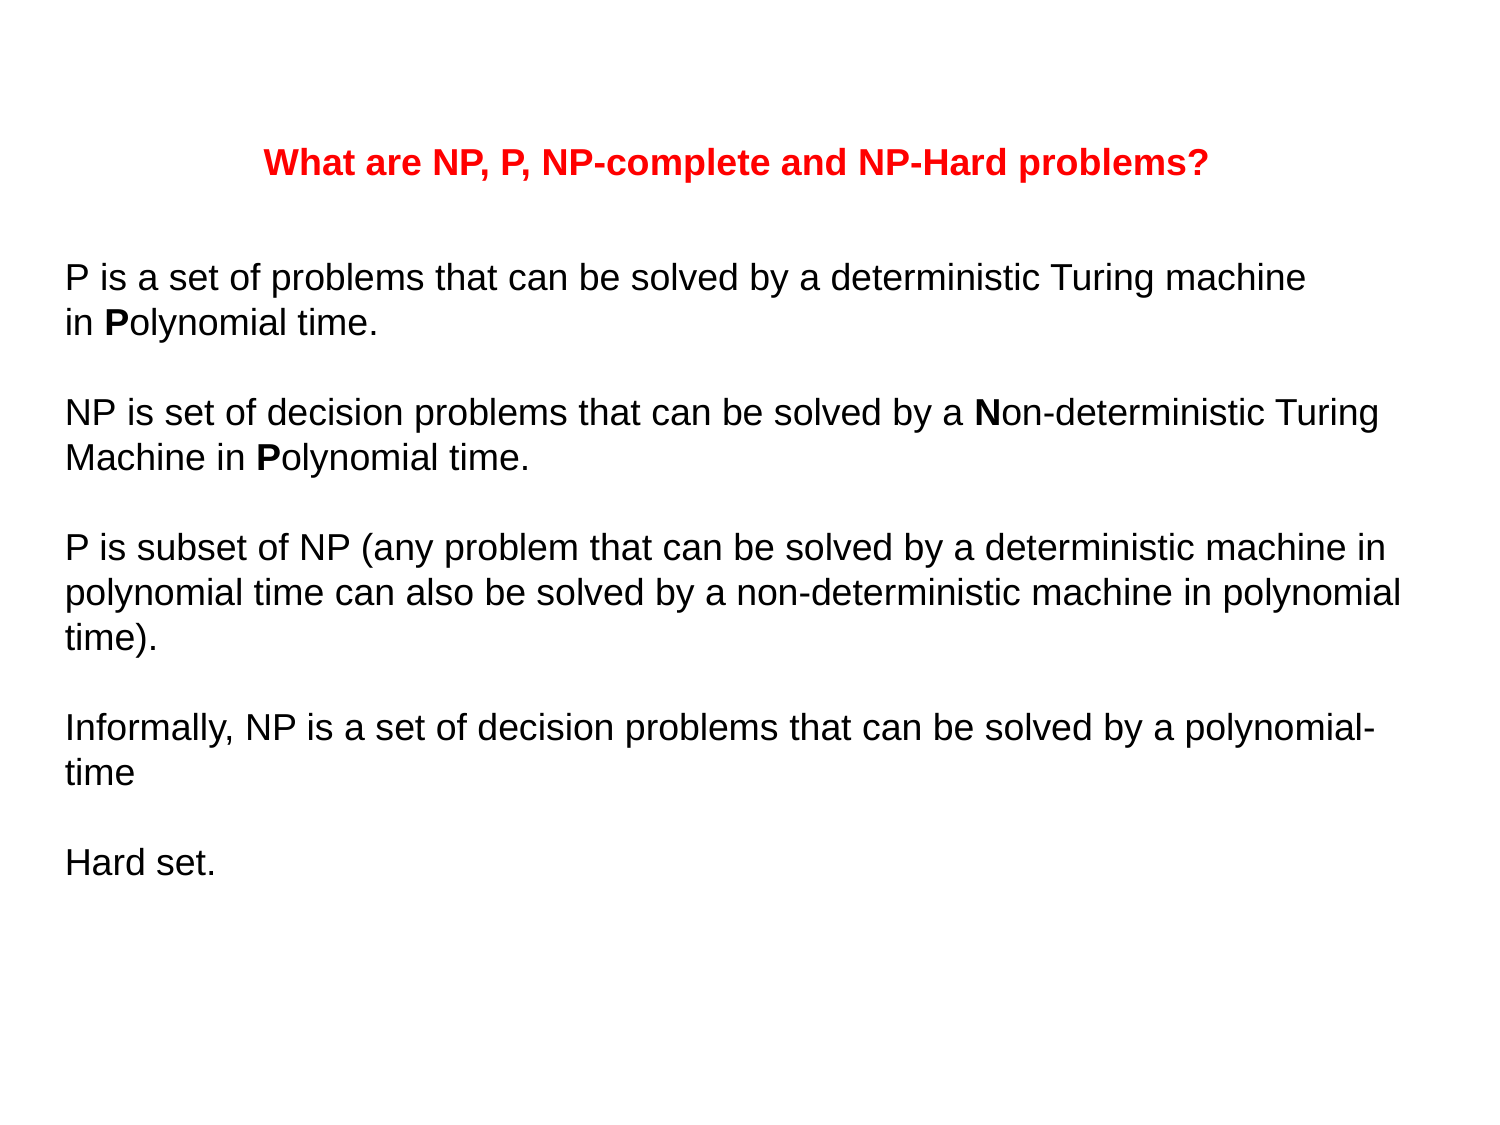

# What are NP, P, NP-complete and NP-Hard problems?

P is a set of problems that can be solved by a deterministic Turing machine in Polynomial time.

NP is set of decision problems that can be solved by a Non-deterministic Turing Machine in Polynomial time.

P is subset of NP (any problem that can be solved by a deterministic machine in polynomial time can also be solved by a non-deterministic machine in polynomial time).
Informally, NP is a set of decision problems that can be solved by a polynomial-time

Hard set.